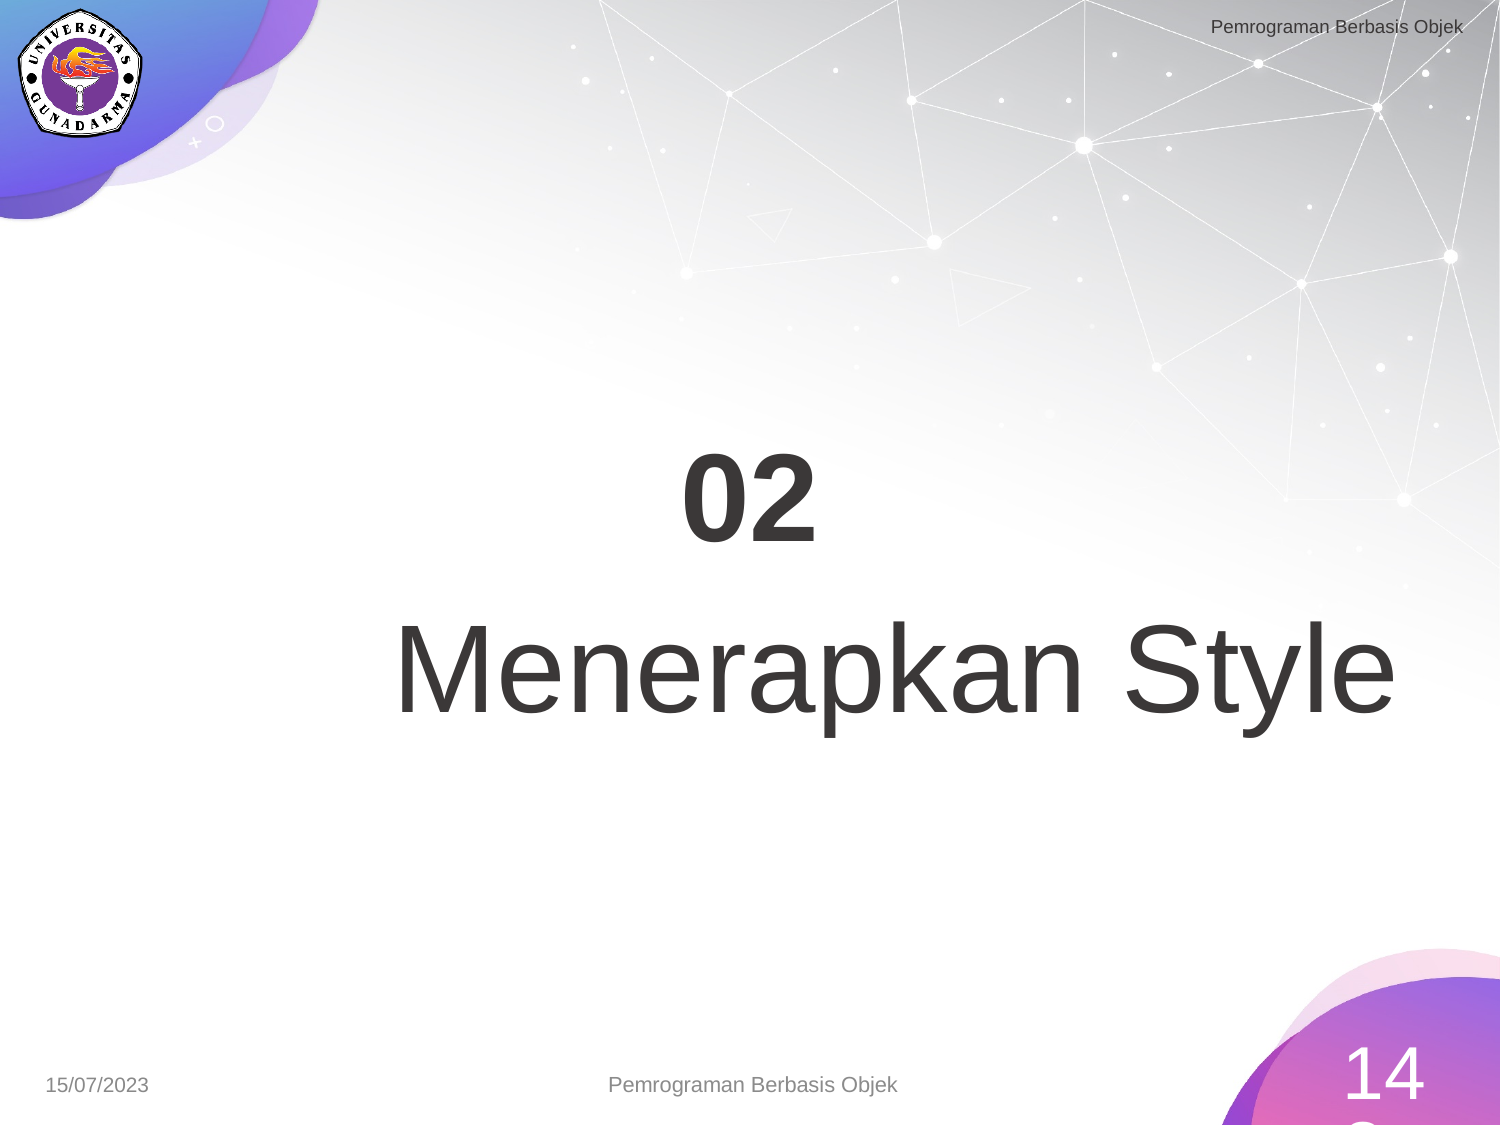

02
          Menerapkan Style

148
Pemrograman Berbasis Objek
15/07/2023